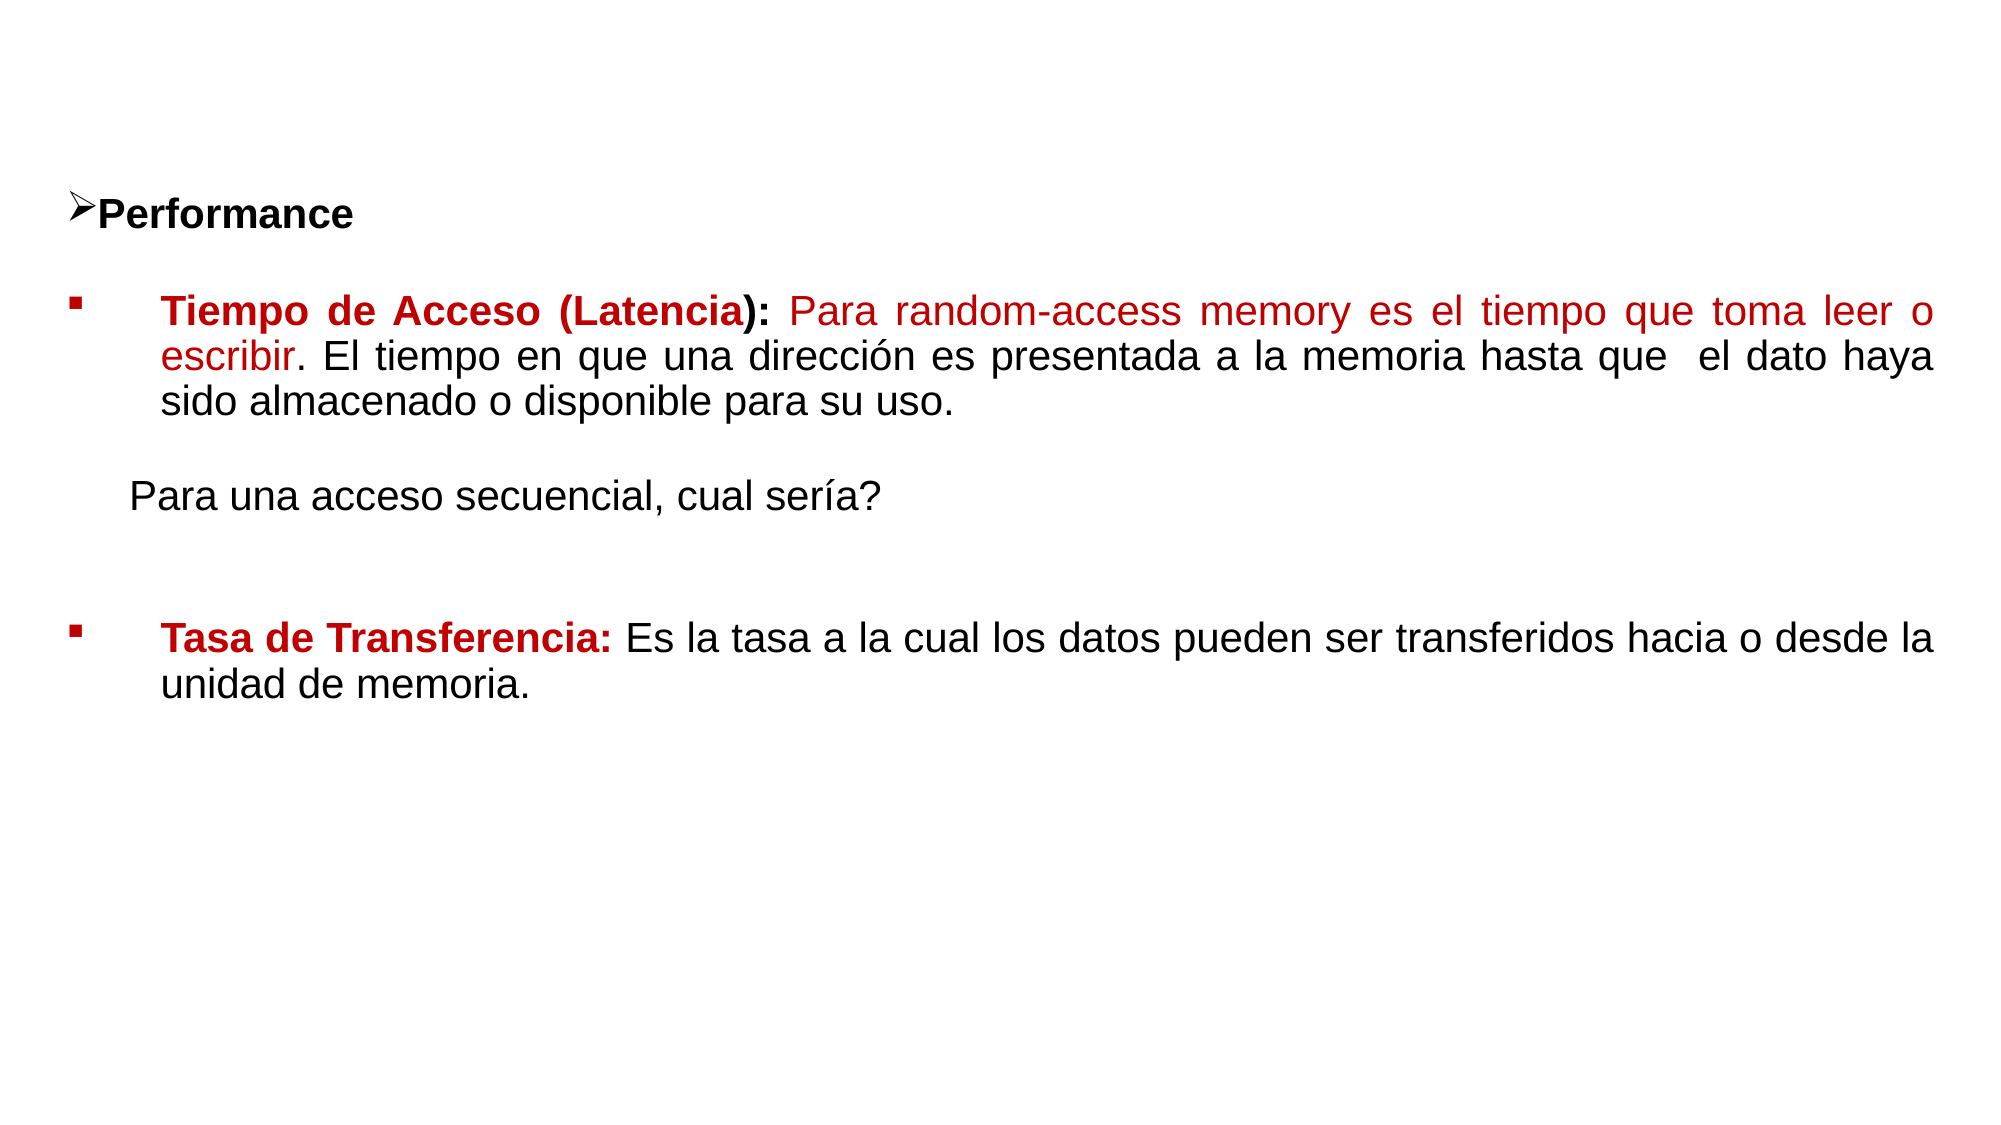

Performance

Tiempo de Acceso (Latencia): Para random-access memory es el tiempo que toma leer o escribir. El tiempo en que una dirección es presentada a la memoria hasta que  el dato haya sido almacenado o disponible para su uso.

Para una acceso secuencial, cual sería?

Tasa de Transferencia: Es la tasa a la cual los datos pueden ser transferidos hacia o desde la unidad de memoria.